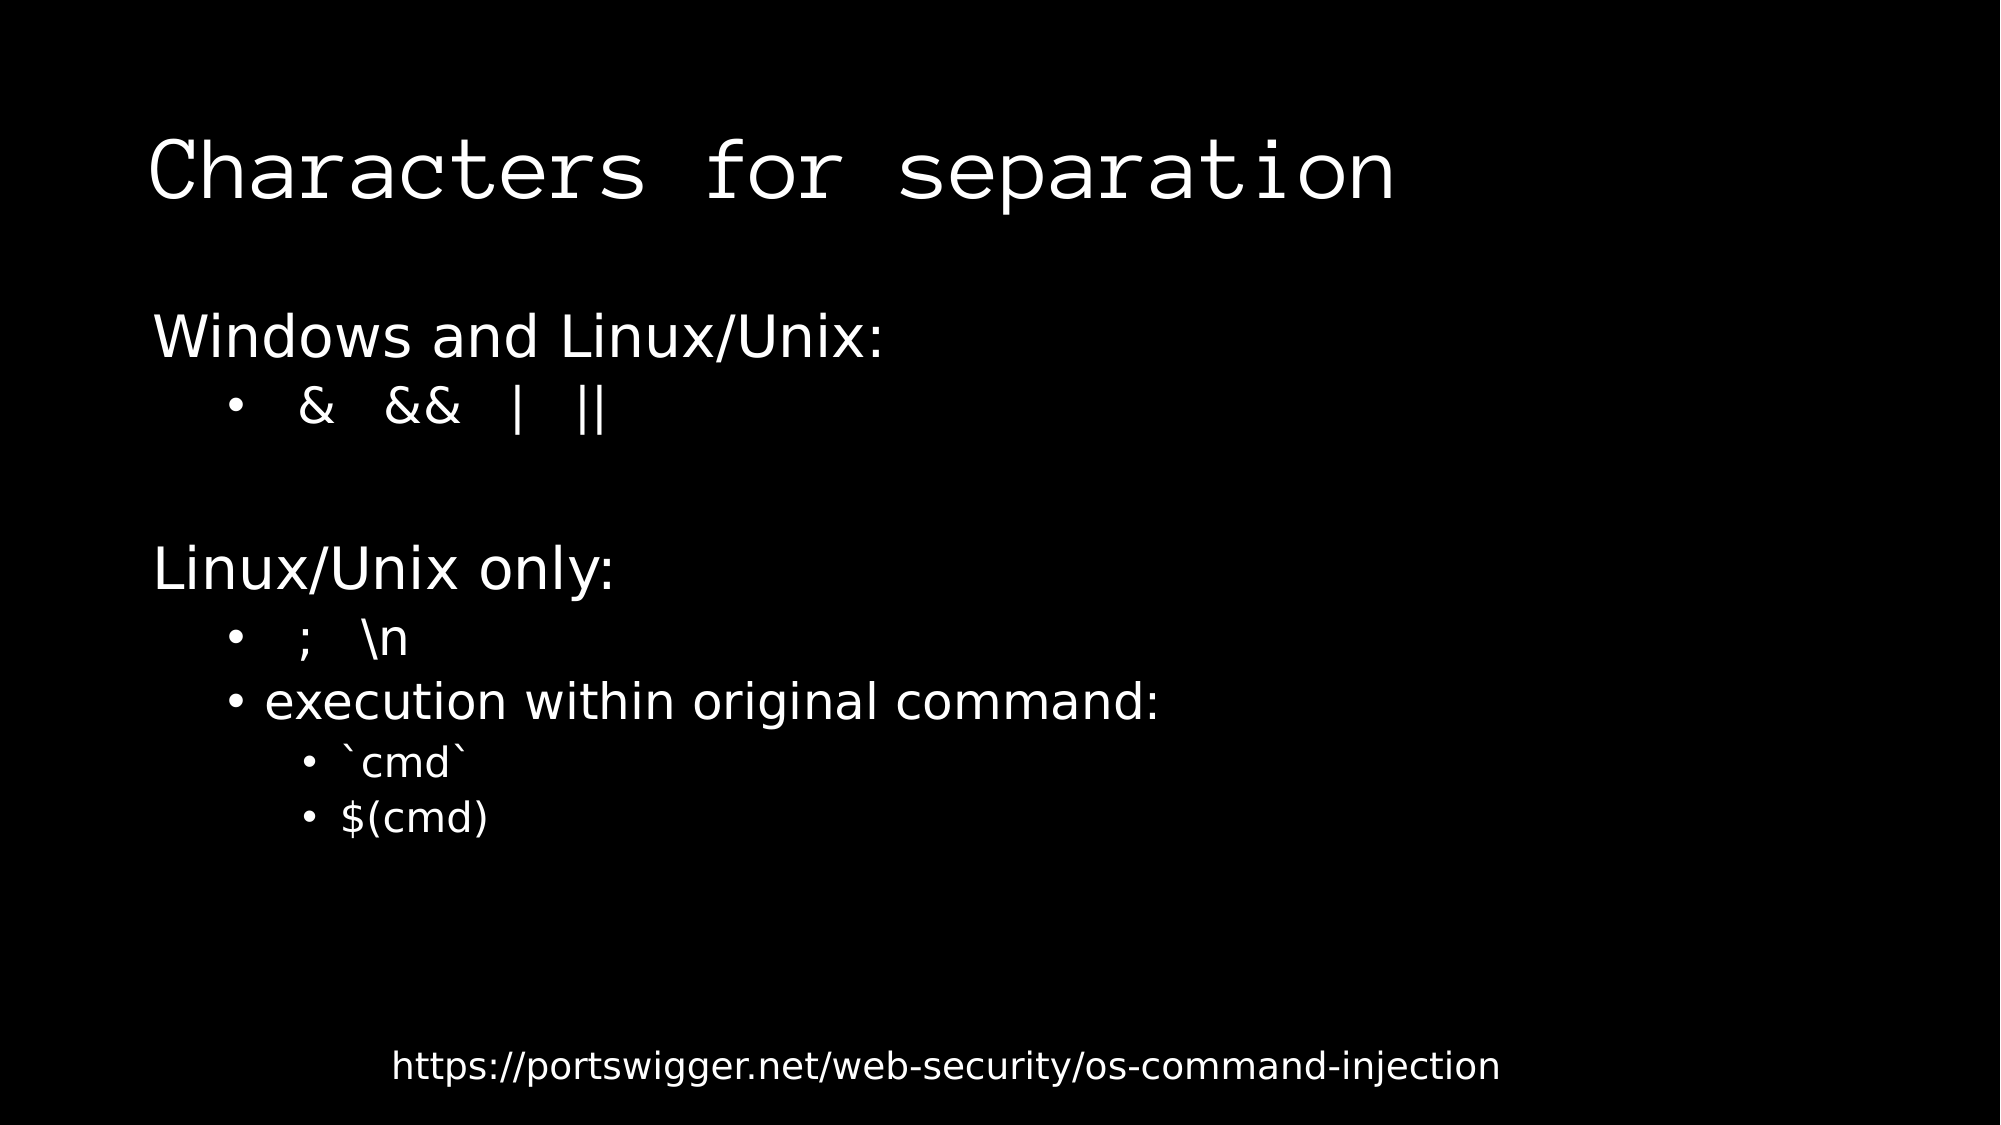

# Characters for separation
Windows and Linux/Unix:
  &   &&   |   ||

Linux/Unix only:
  ;   \n
execution within original command:
`cmd`
$(cmd)
https://portswigger.net/web-security/os-command-injection